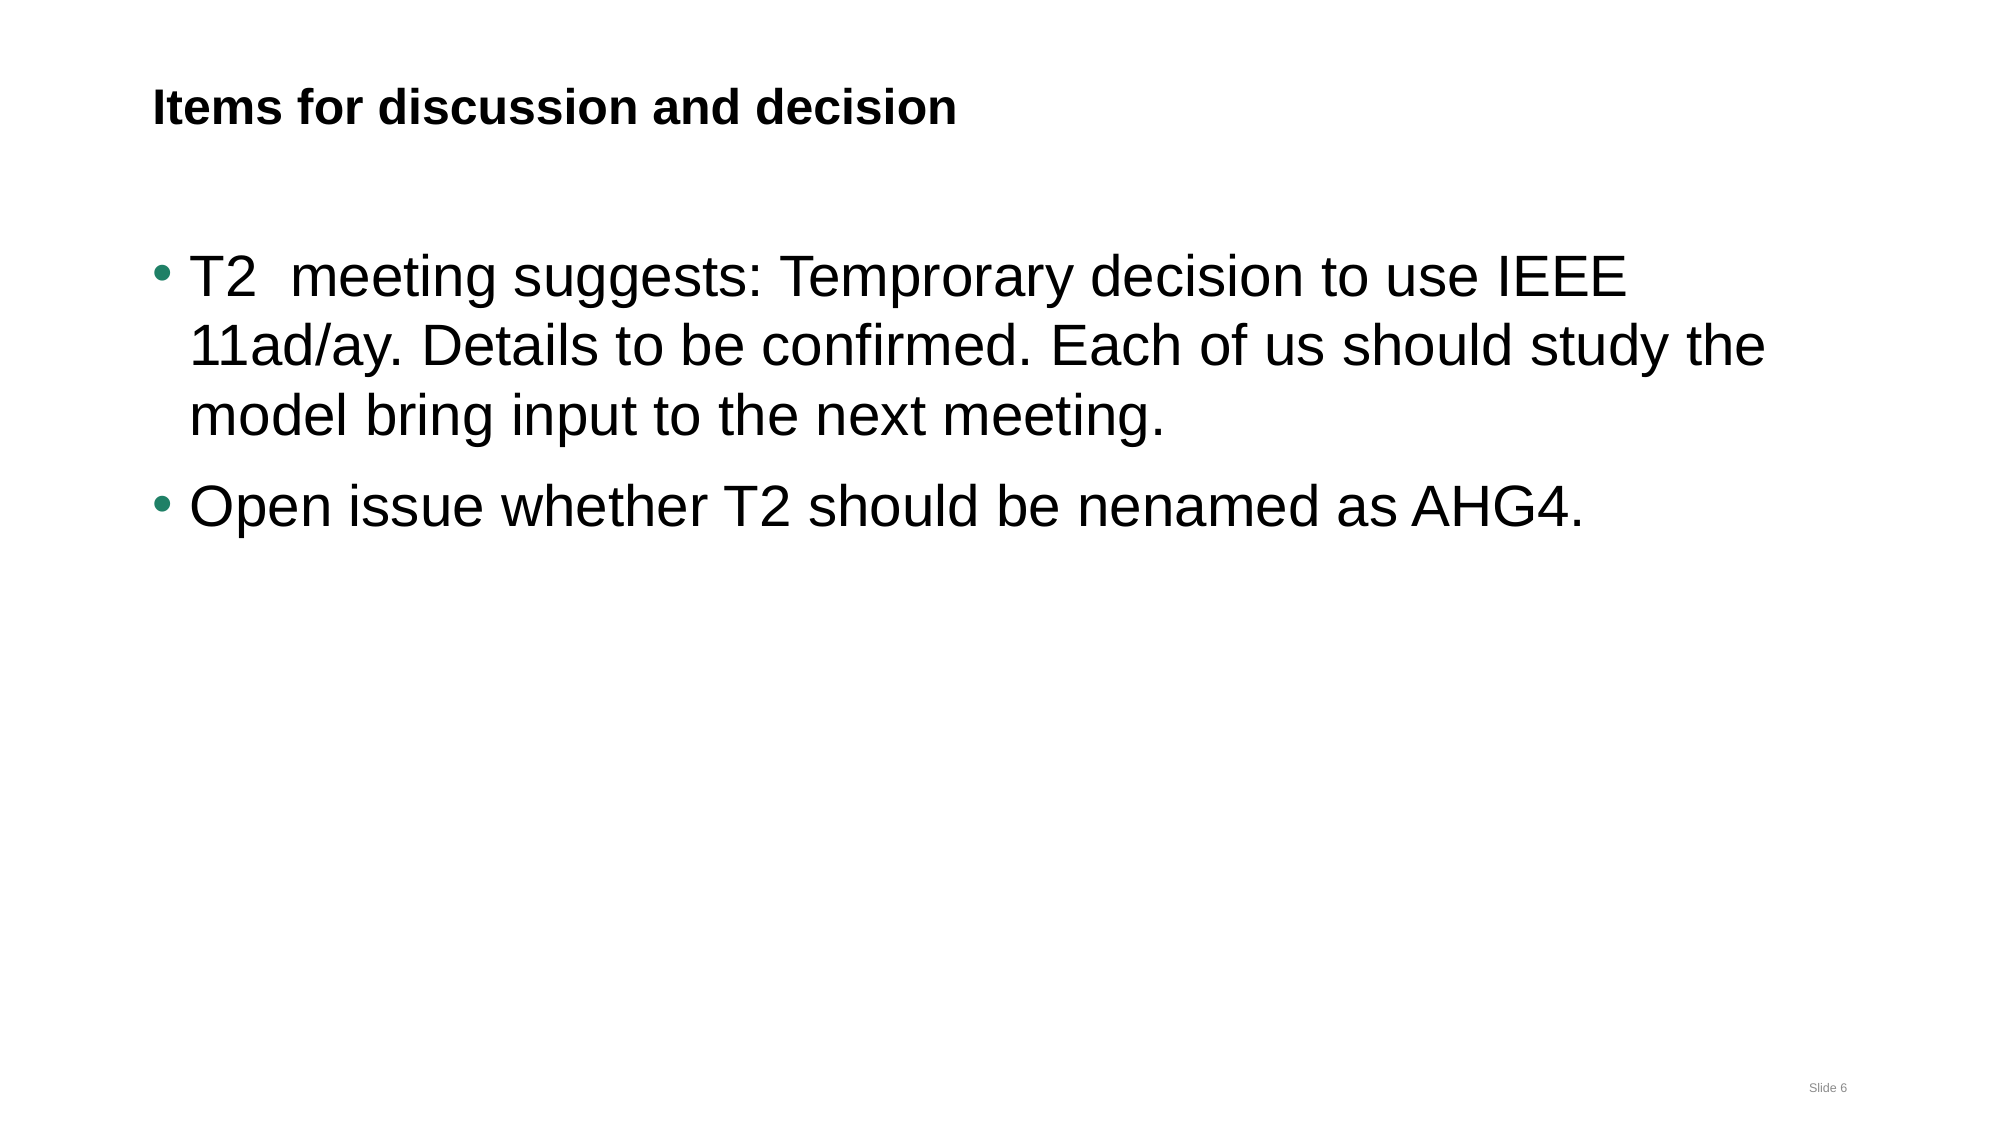

# Items for discussion and decision
T2  meeting suggests: Temprorary decision to use IEEE 11ad/ay. Details to be confirmed. Each of us should study the model bring input to the next meeting.
Open issue whether T2 should be nenamed as AHG4.
Slide 6